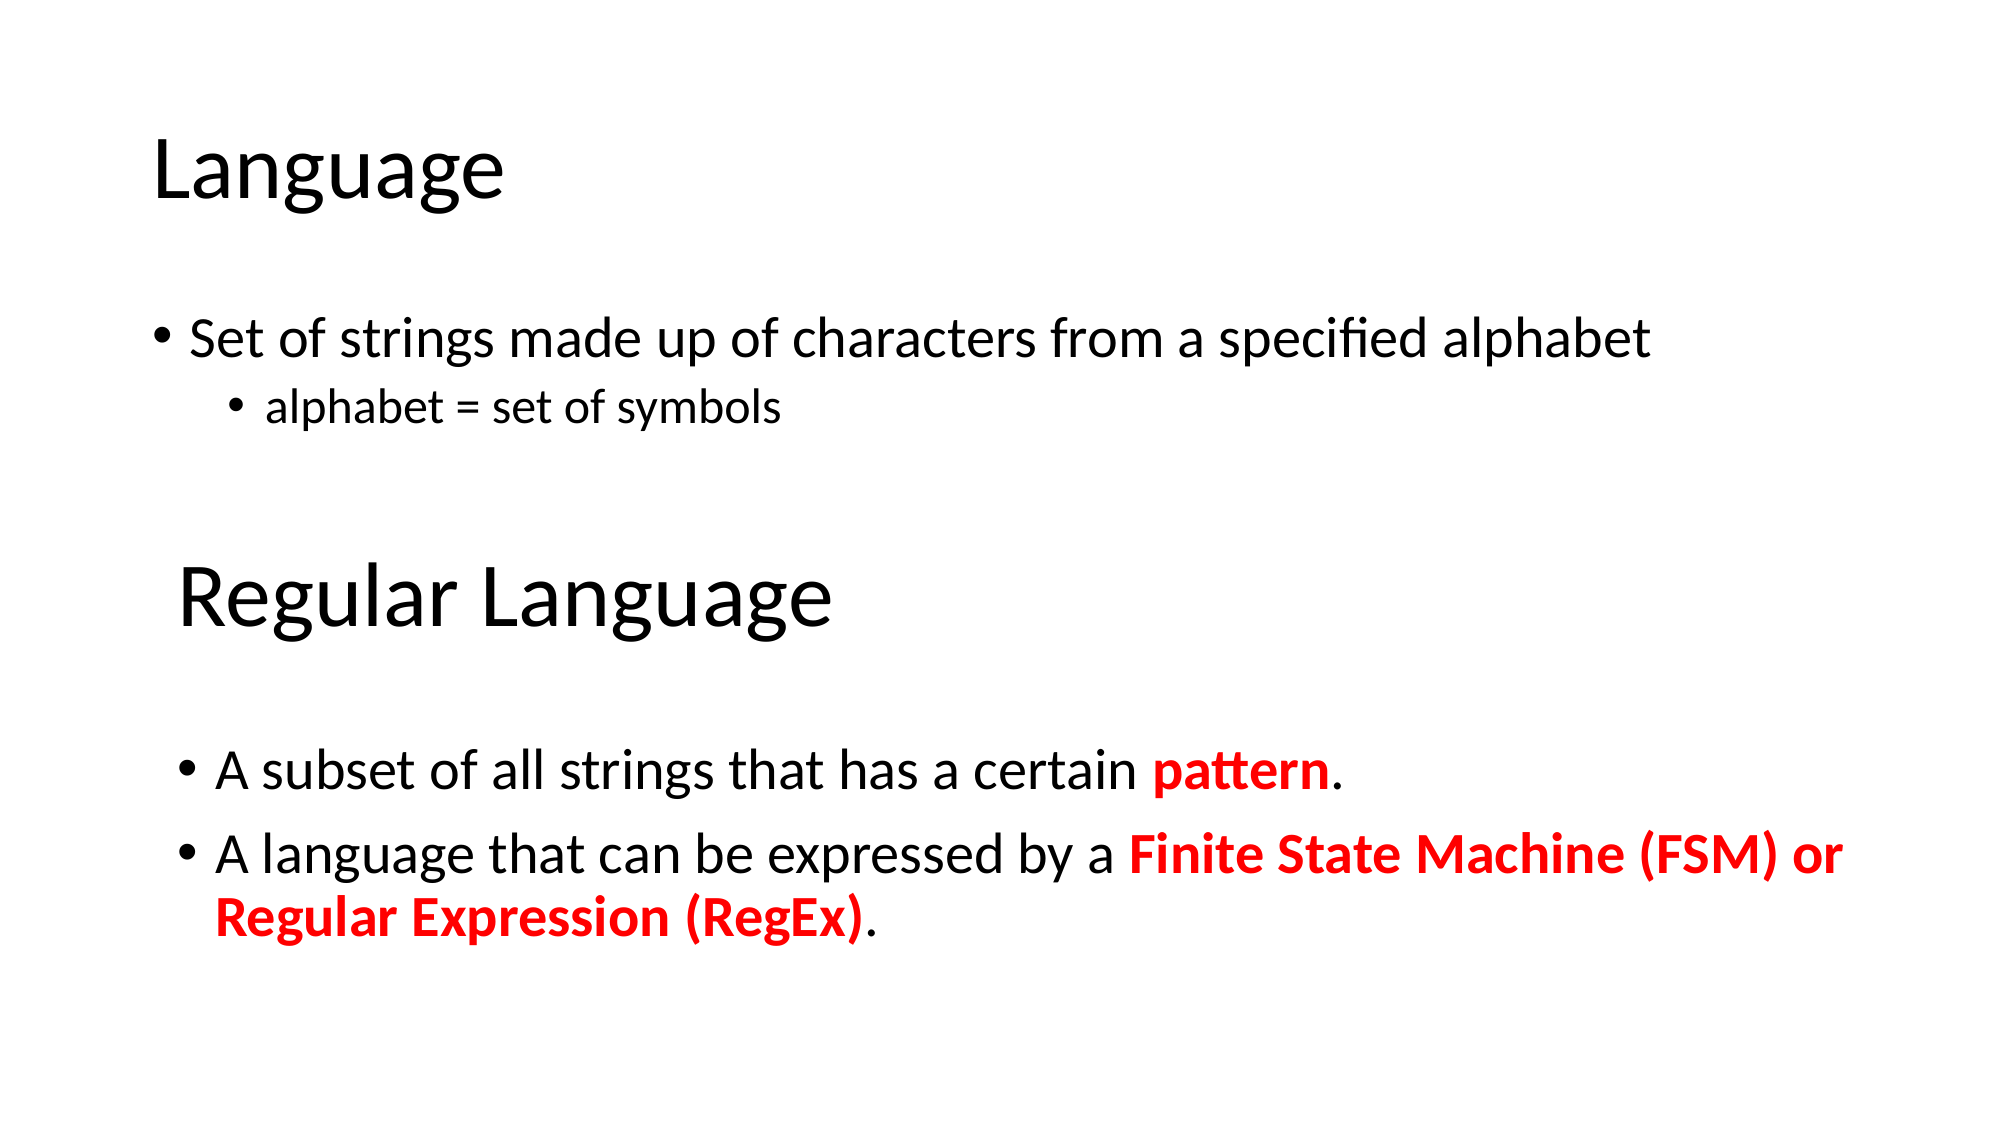

# Language
Set of strings made up of characters from a specified alphabet
alphabet = set of symbols

Regular Language
A subset of all strings that has a certain pattern.
A language that can be expressed by a Finite State Machine (FSM) or Regular Expression (RegEx).